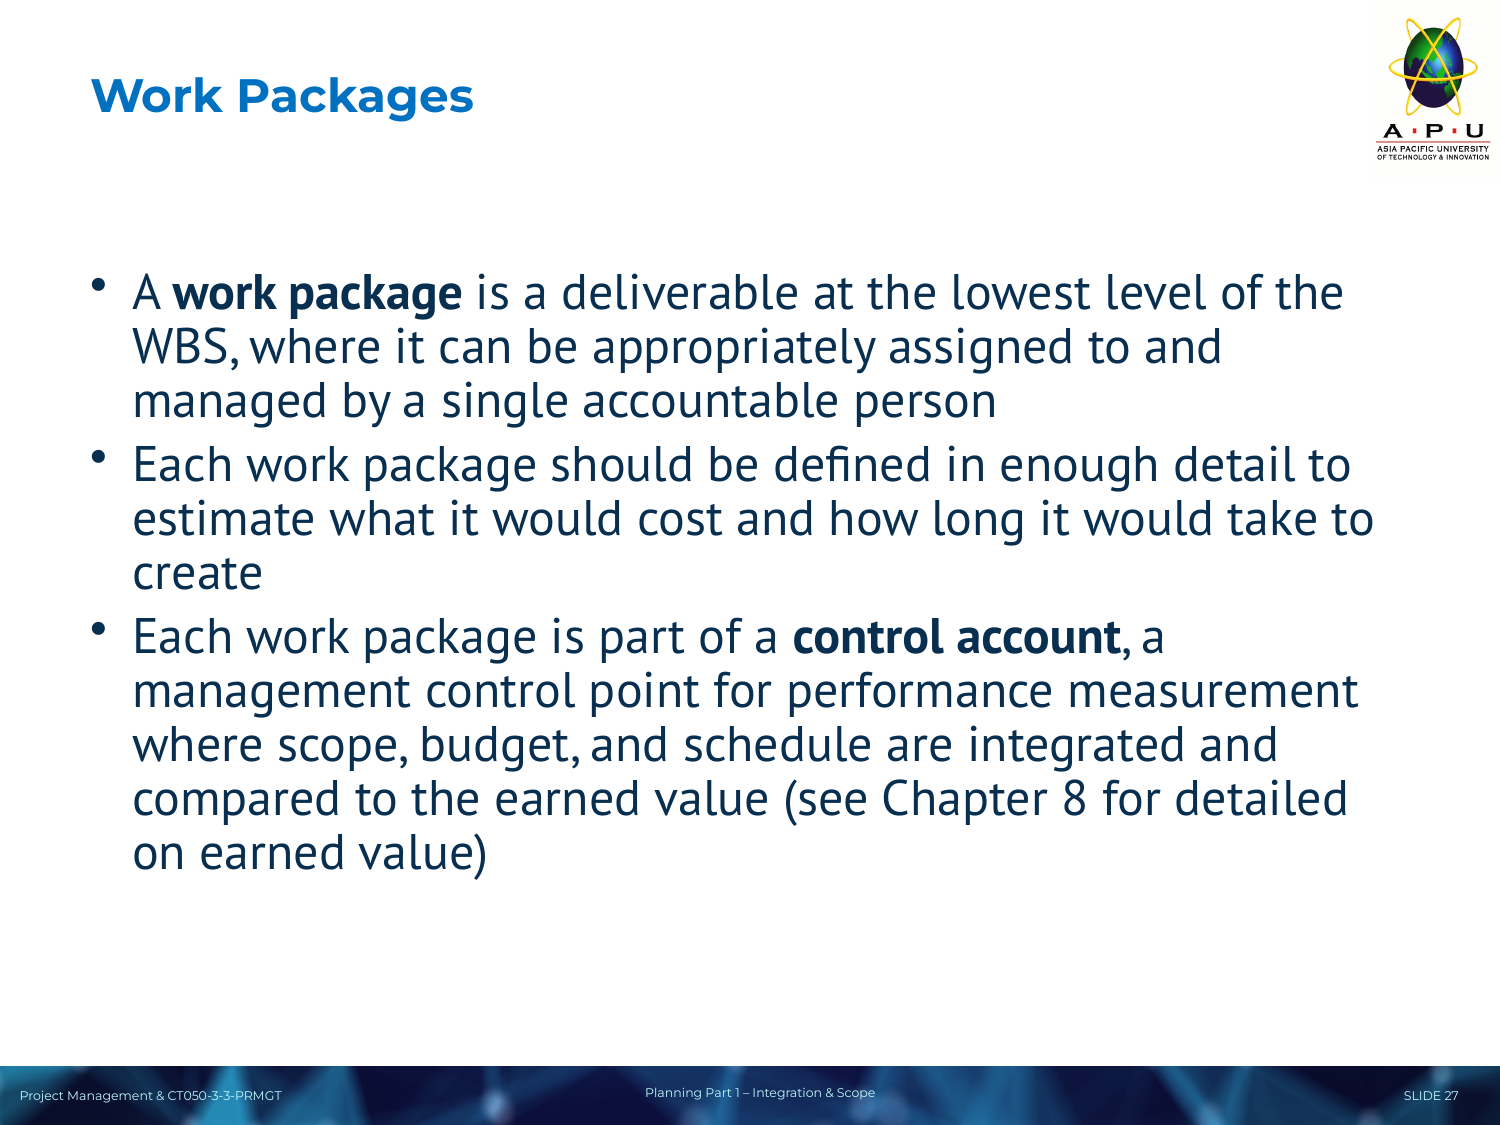

# Work Packages
A work package is a deliverable at the lowest level of the WBS, where it can be appropriately assigned to and managed by a single accountable person
Each work package should be defined in enough detail to estimate what it would cost and how long it would take to create
Each work package is part of a control account, a management control point for performance measurement where scope, budget, and schedule are integrated and compared to the earned value (see Chapter 8 for detailed on earned value)